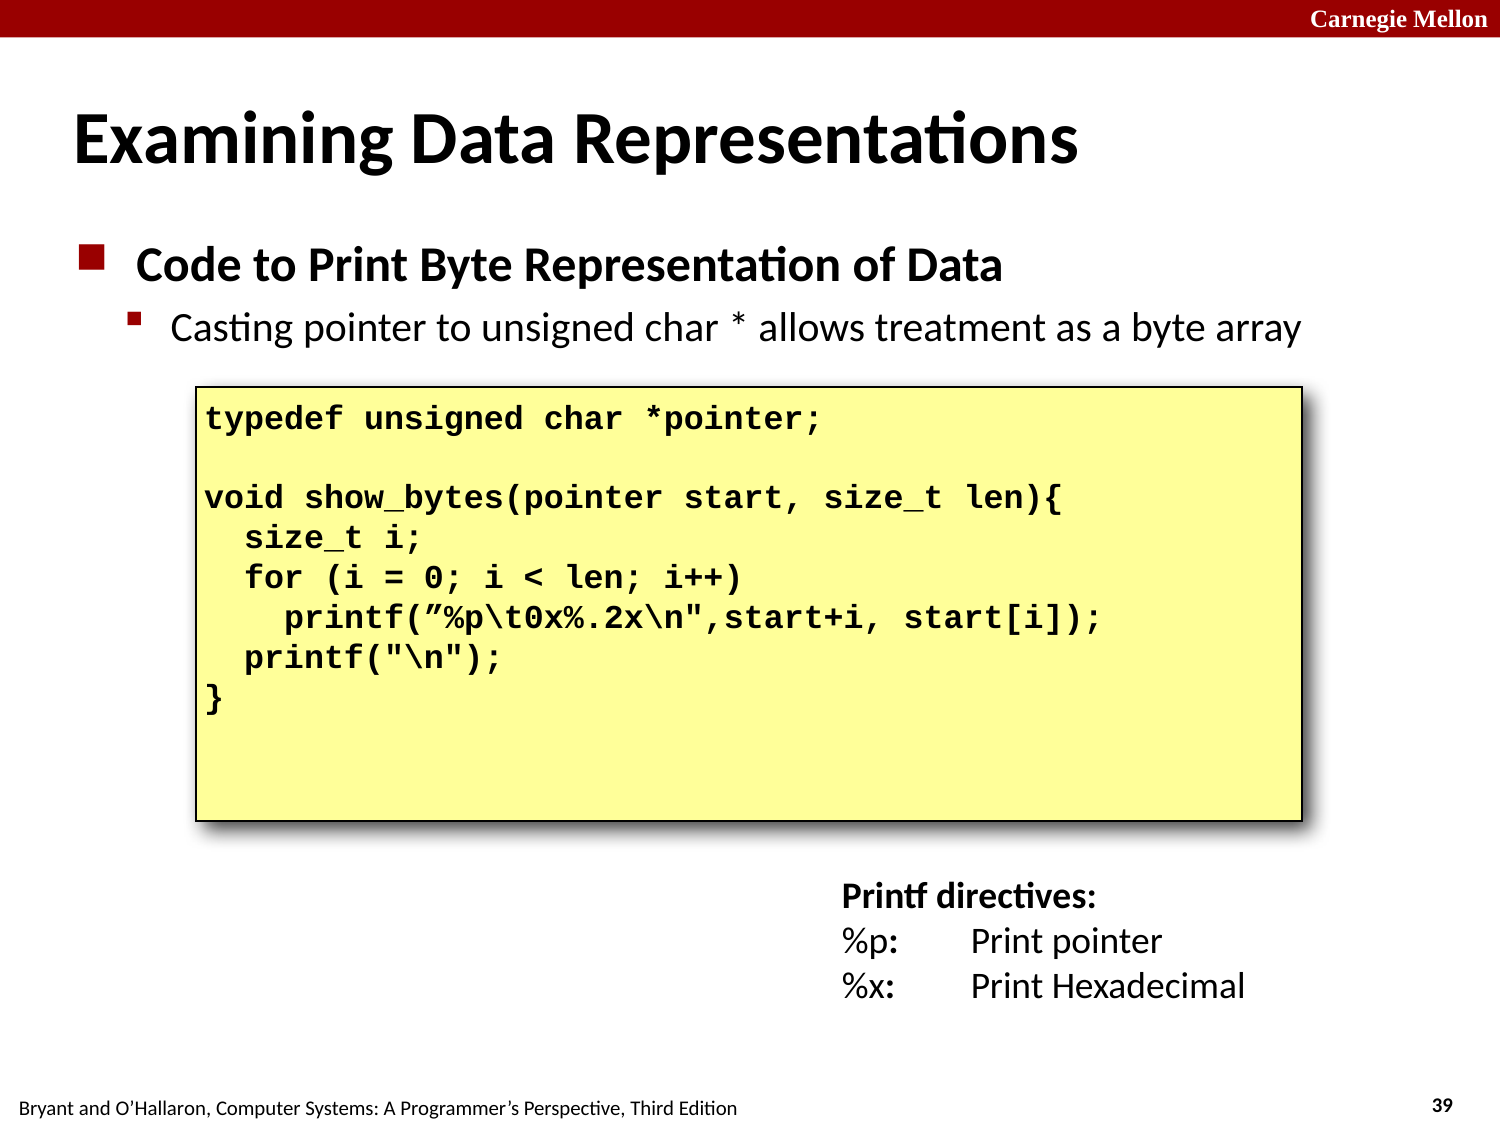

# Examining Data Representations
Code to Print Byte Representation of Data
Casting pointer to unsigned char * allows treatment as a byte array
typedef unsigned char *pointer;

void show_bytes(pointer start, size_t len){
  size_t i;
  for (i = 0; i < len; i++)
    printf(”%p\t0x%.2x\n",start+i, start[i]);
  printf("\n");
}
Printf directives:
%p:	Print pointer
%x:	Print Hexadecimal